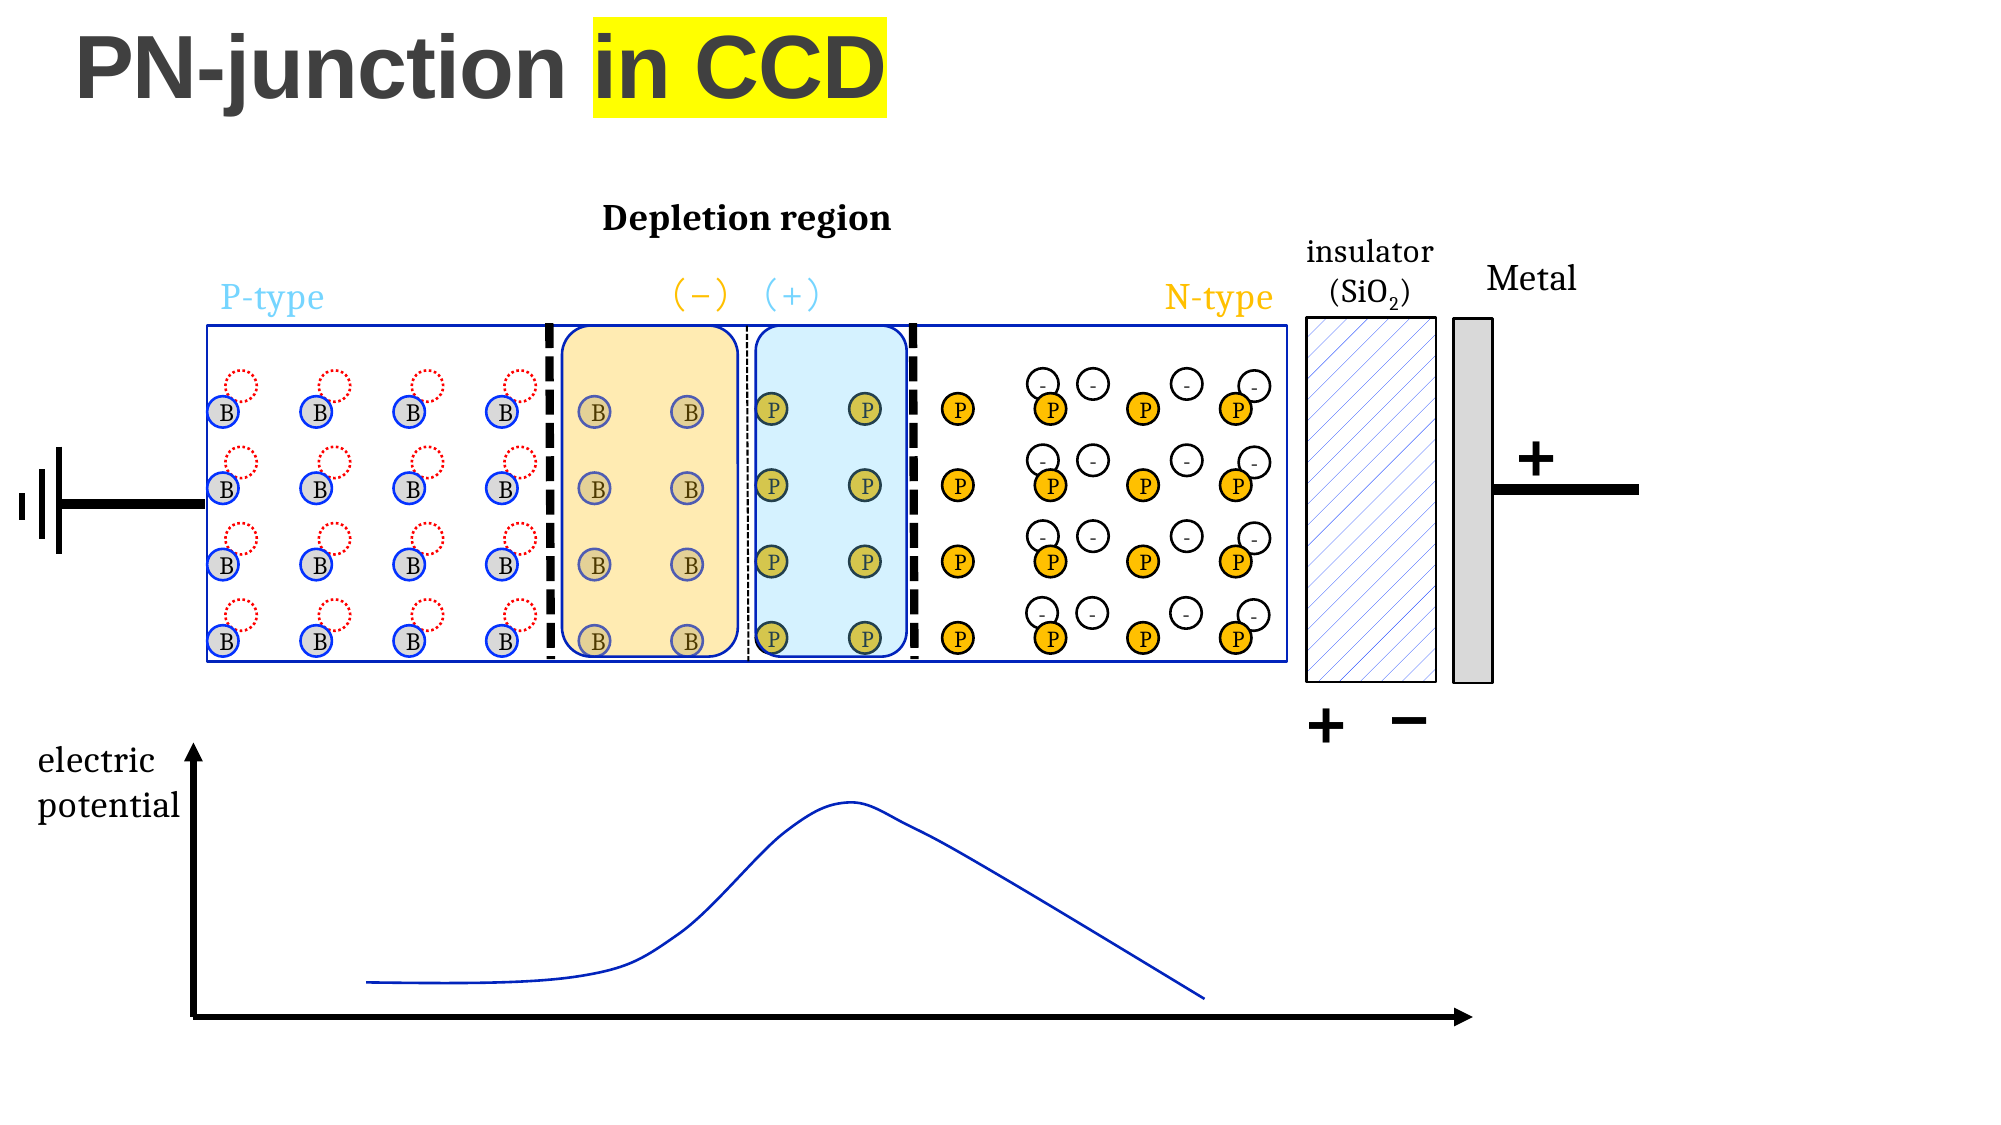

# PN-junction in CCD
Depletion region
insulator
(SiO2)
Metal
(+)
(-)
P-type
N-type

-
-
-

-
P
P
P
P
P
P
+
B
B
B
B
B
B
-
-
-

-
P
P
P
P
P
P
B
B
B
B
B
B
-
-
-
-

P
P
P
P
P
P
B
B
B
B
B
B
-
-
-

-
P
P
P
P
P
P
B
B
B
B
B
B
-
+
electric
potential